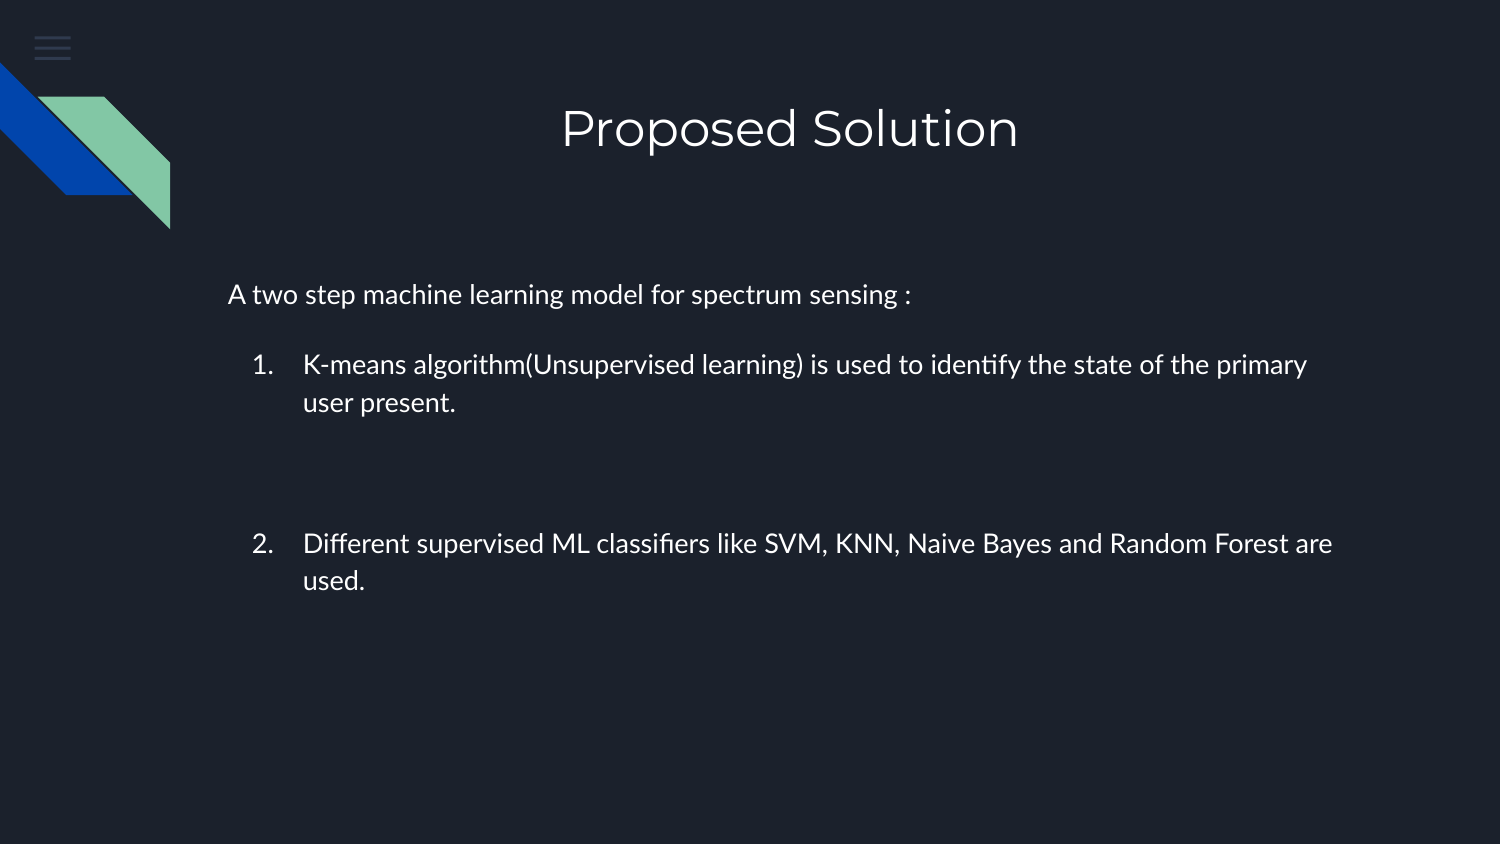

# Proposed Solution
A two step machine learning model for spectrum sensing :
K-means algorithm(Unsupervised learning) is used to identify the state of the primary user present.

Different supervised ML classifiers like SVM, KNN, Naive Bayes and Random Forest are used.